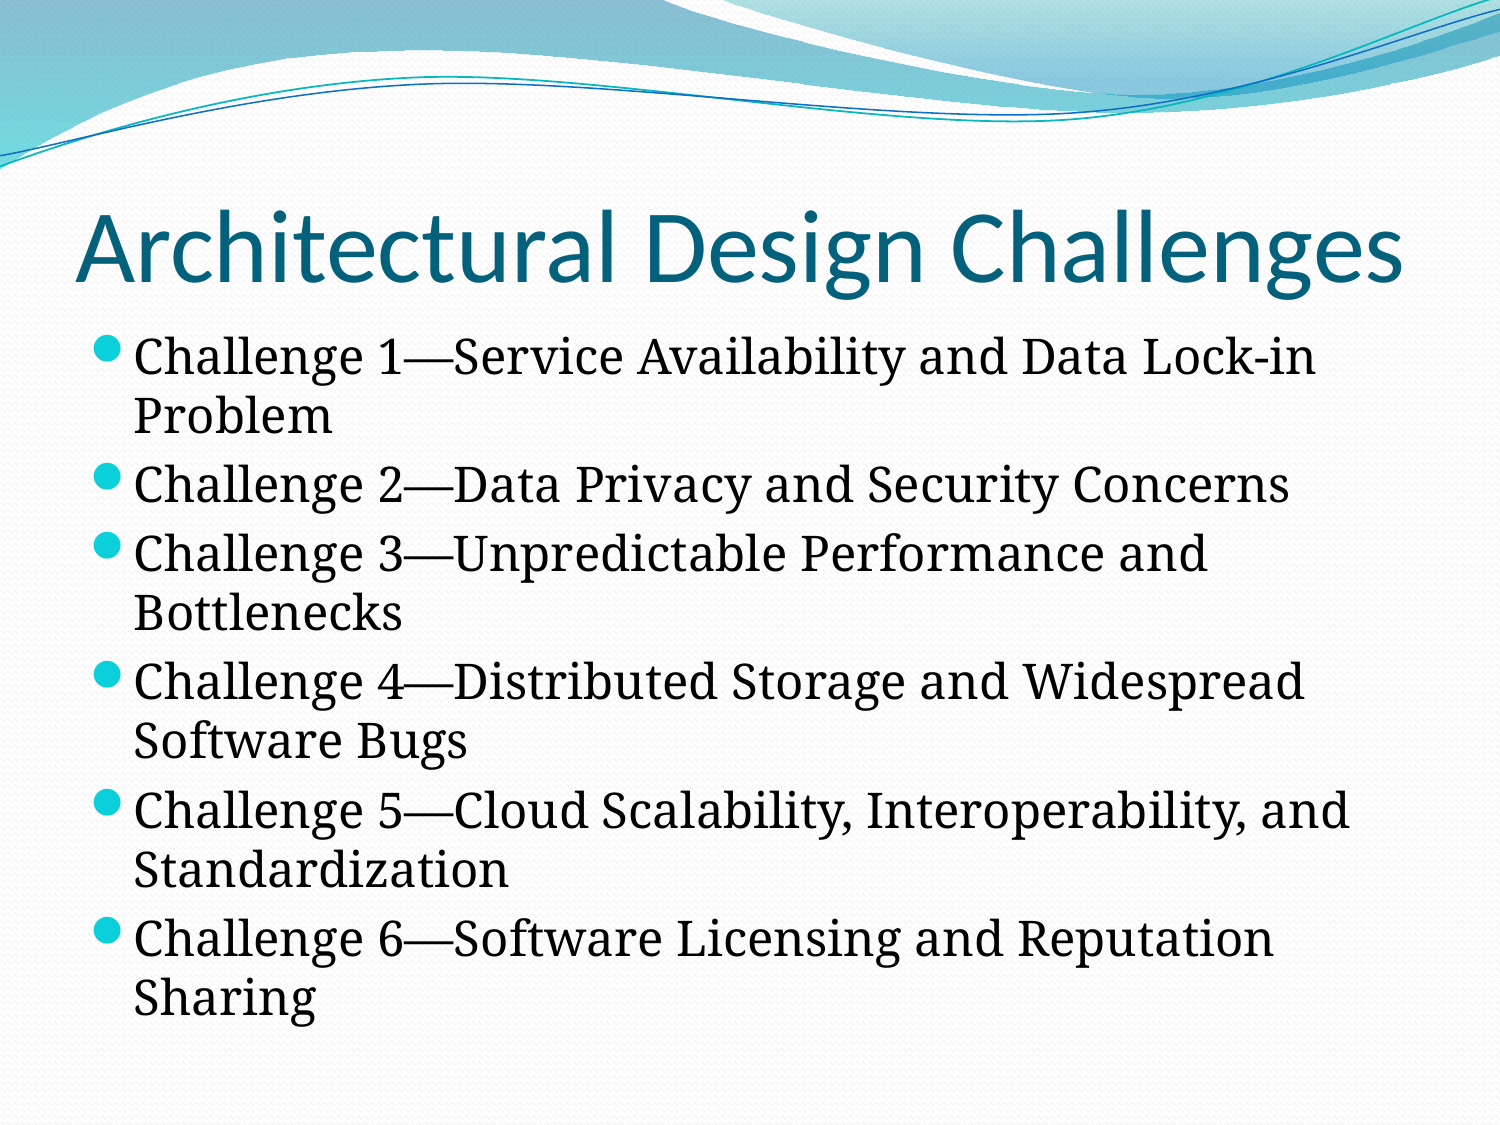

# Architectural Design Challenges
Challenge 1—Service Availability and Data Lock-in Problem
Challenge 2—Data Privacy and Security Concerns
Challenge 3—Unpredictable Performance and Bottlenecks
Challenge 4—Distributed Storage and Widespread Software Bugs
Challenge 5—Cloud Scalability, Interoperability, and Standardization
Challenge 6—Software Licensing and Reputation Sharing